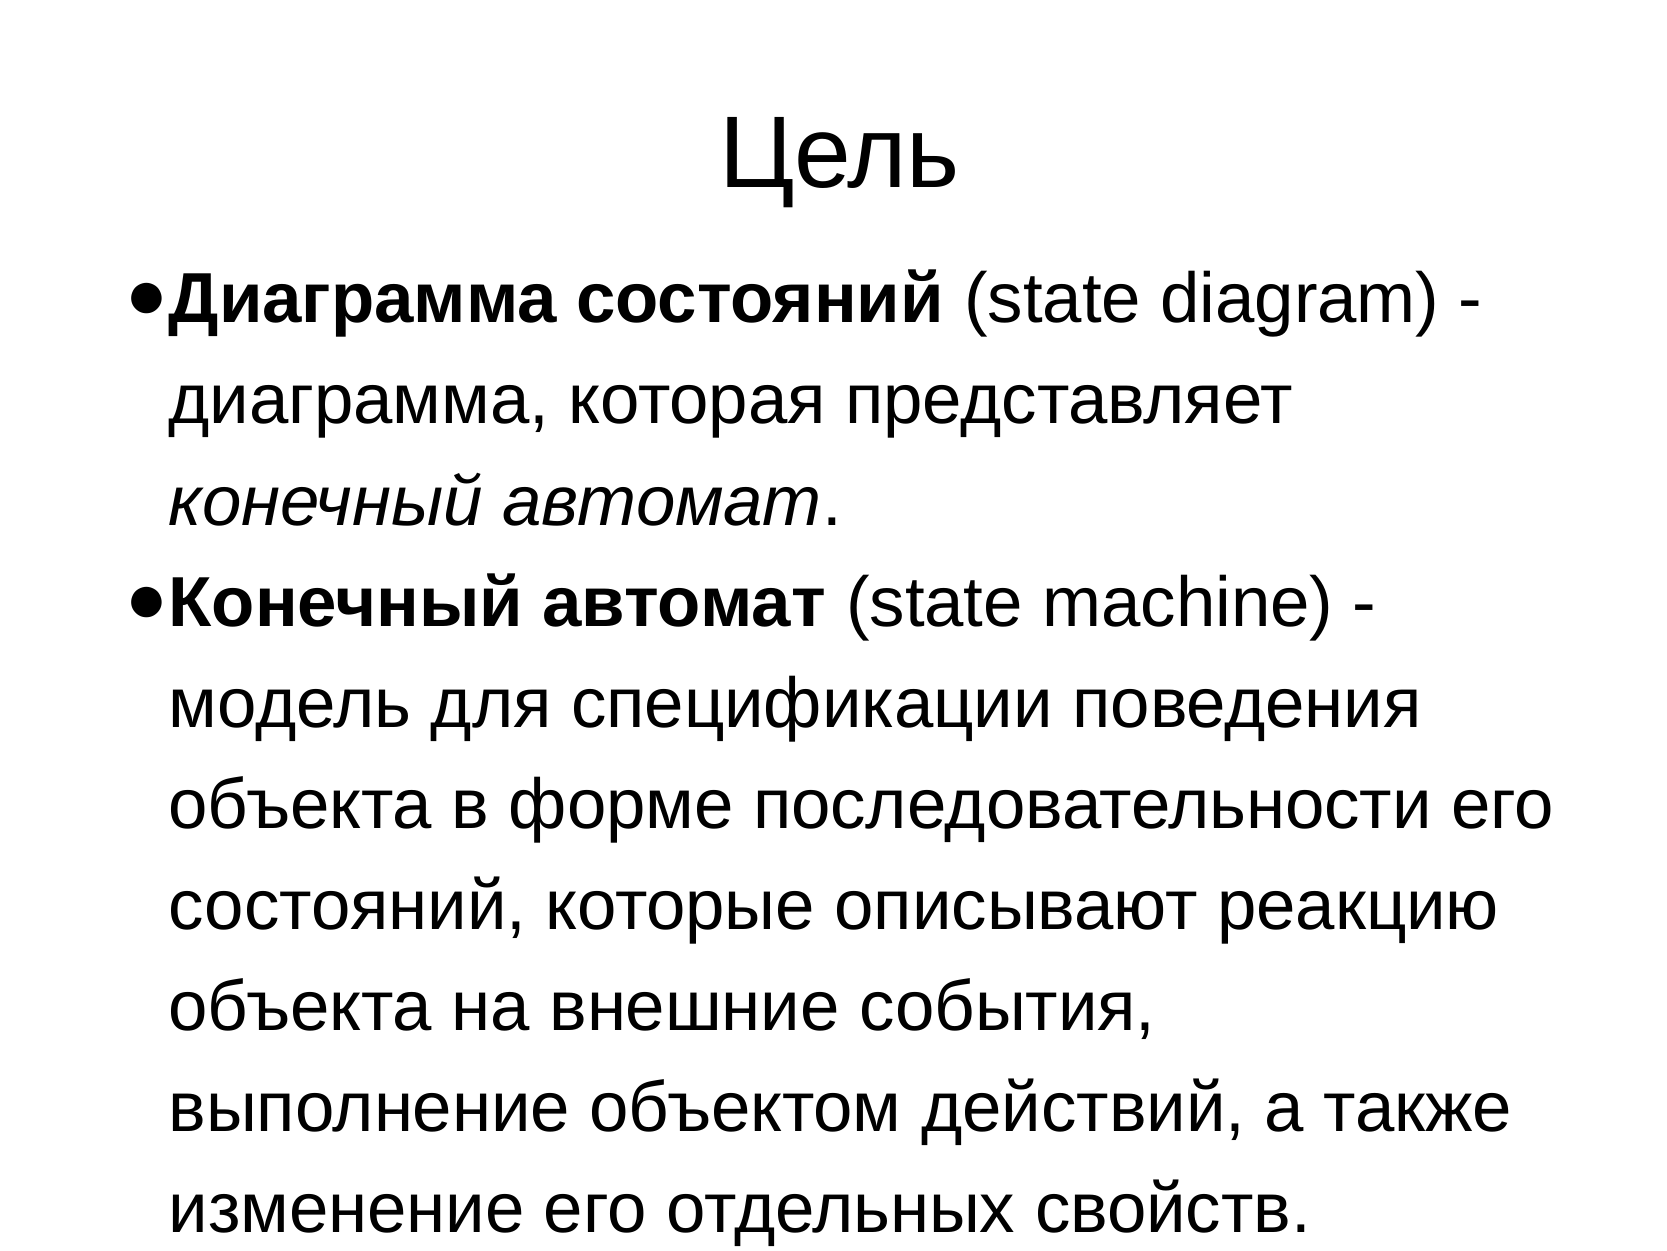

# Цель
Диаграмма состояний (state diagram) - диаграмма, которая представляет конечный автомат.
Конечный автомат (state machine) - модель для спецификации поведения объекта в форме последовательности его состояний, которые описывают реакцию объекта на внешние события, выполнение объектом действий, а также изменение его отдельных свойств.